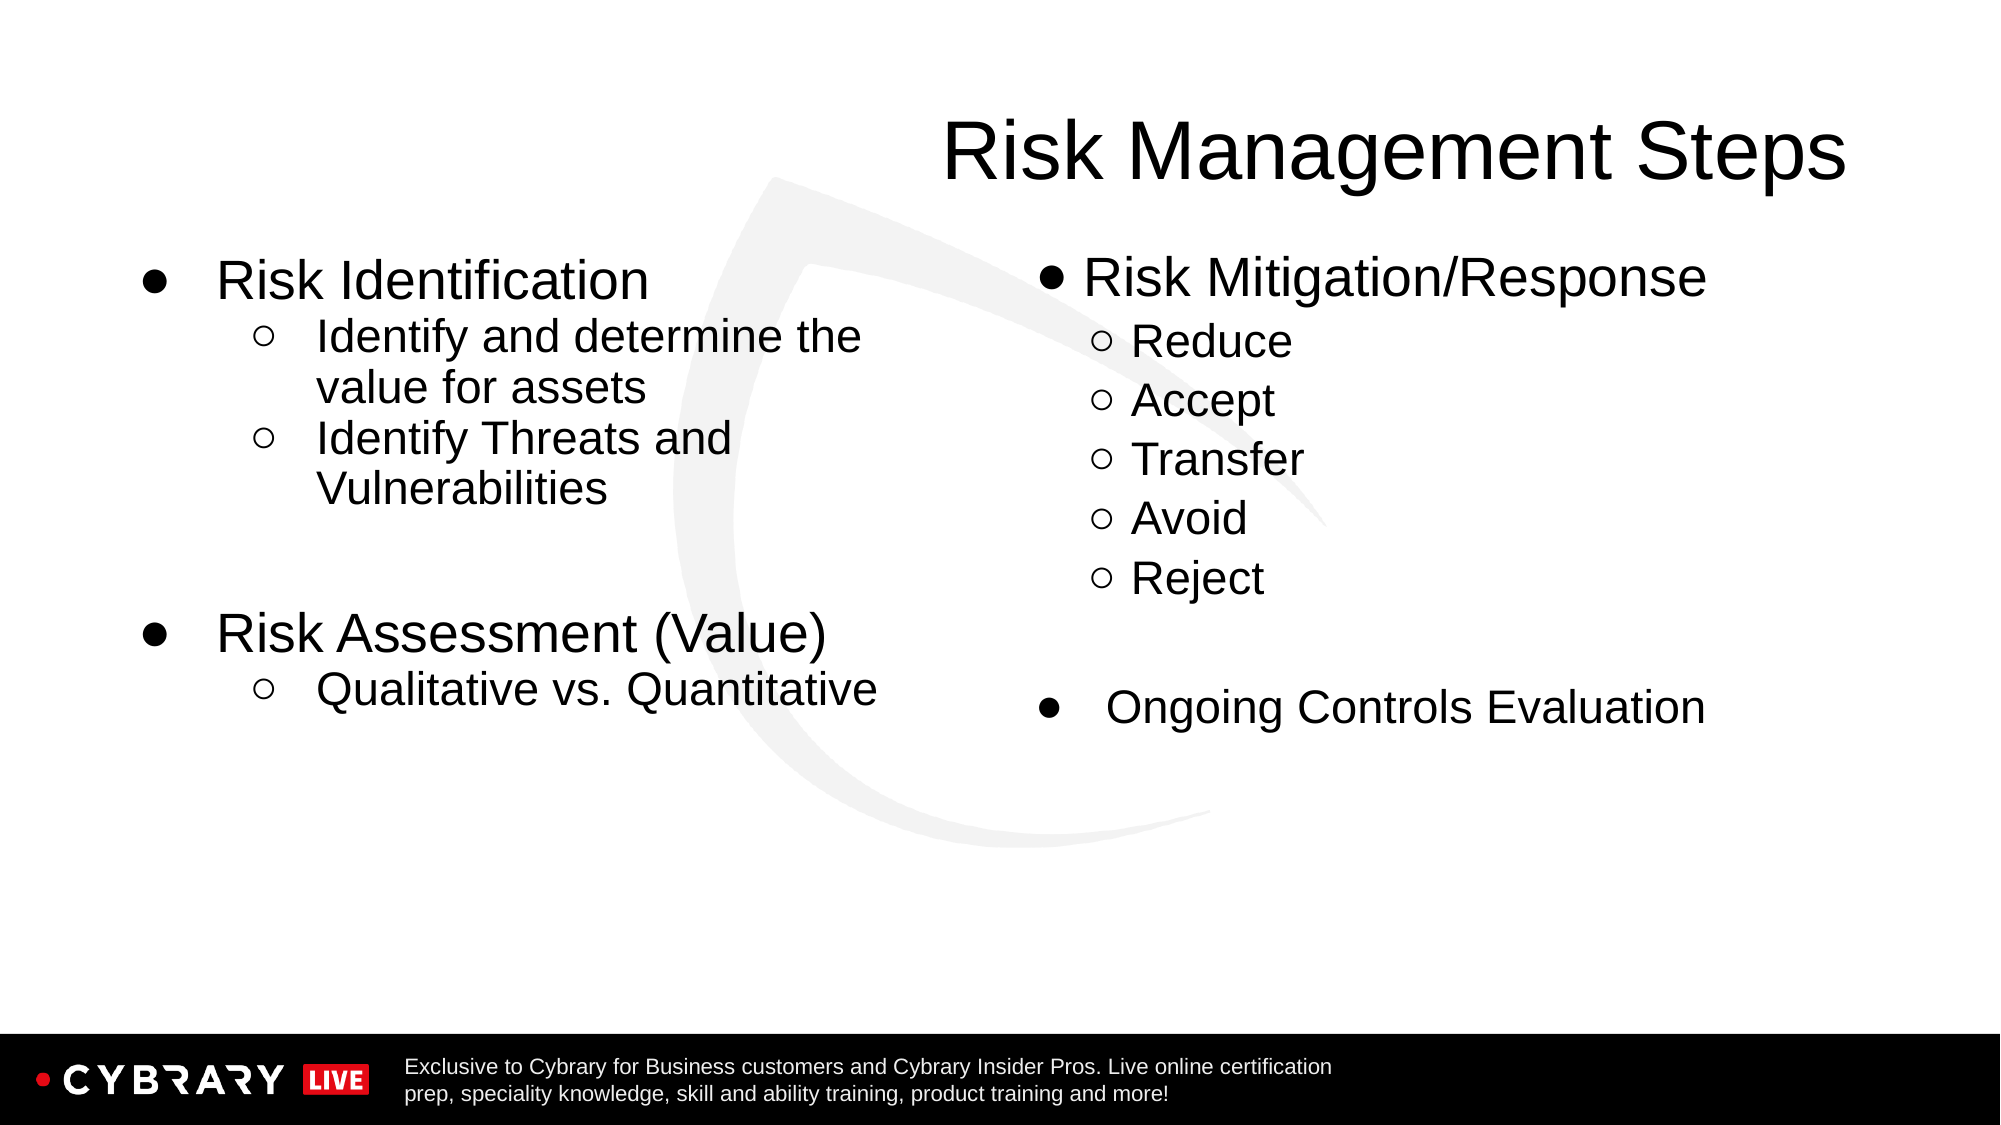

# Risk Management Steps
Risk Mitigation/Response
Reduce
Accept
Transfer
Avoid
Reject

Ongoing Controls Evaluation

Risk Identification
Identify and determine the value for assets
Identify Threats and Vulnerabilities

Risk Assessment (Value)
Qualitative vs. Quantitative

55